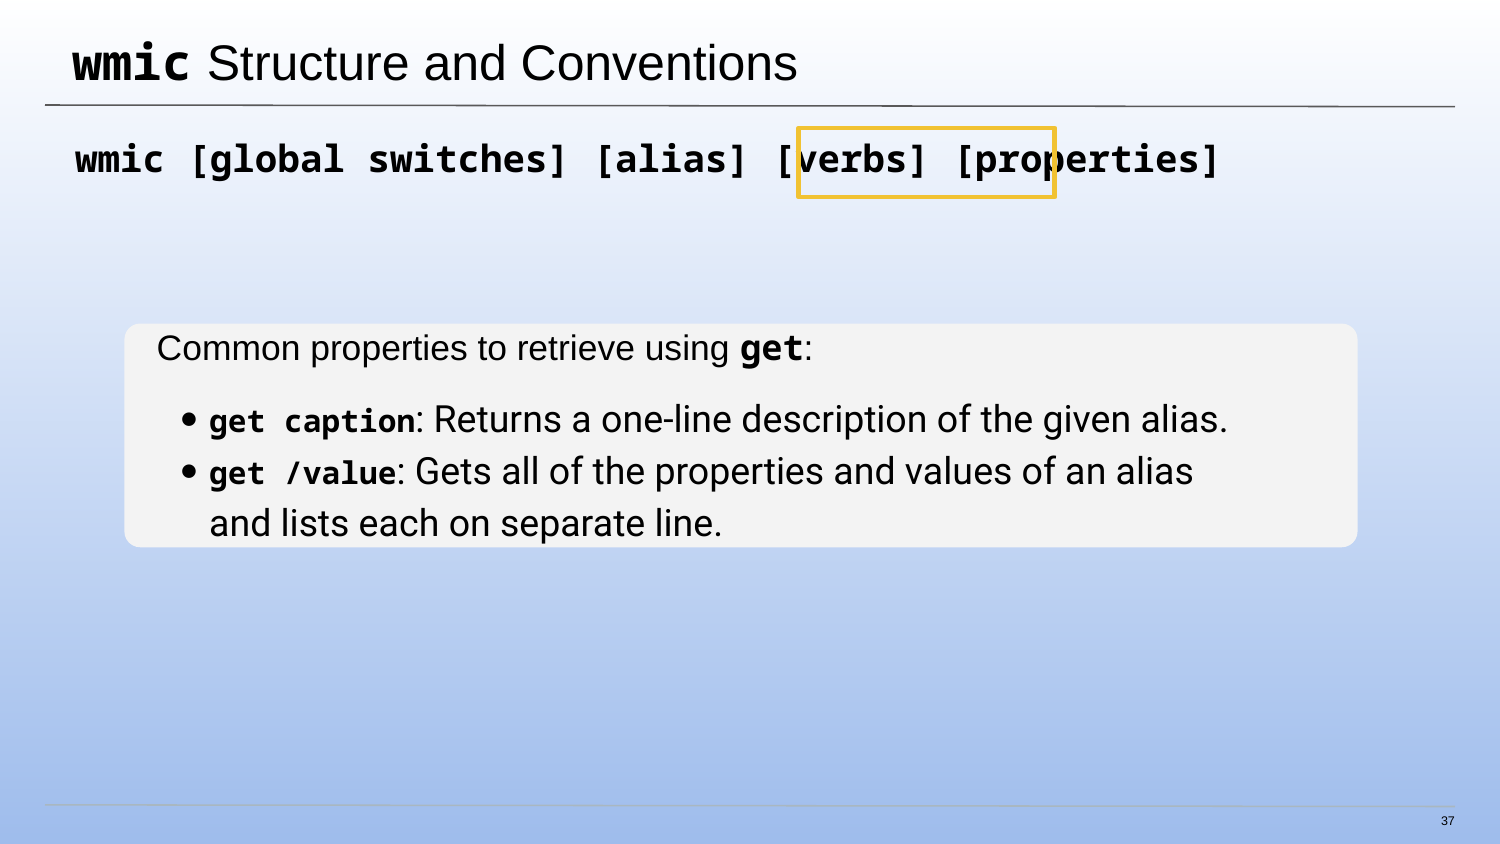

# wmic Structure and Conventions

wmic [global switches] [alias] [verbs] [properties]

Common properties to retrieve using get:
get caption: Returns a one-line description of the given alias.
get /value: Gets all of the properties and values of an alias and lists each on separate line.

37